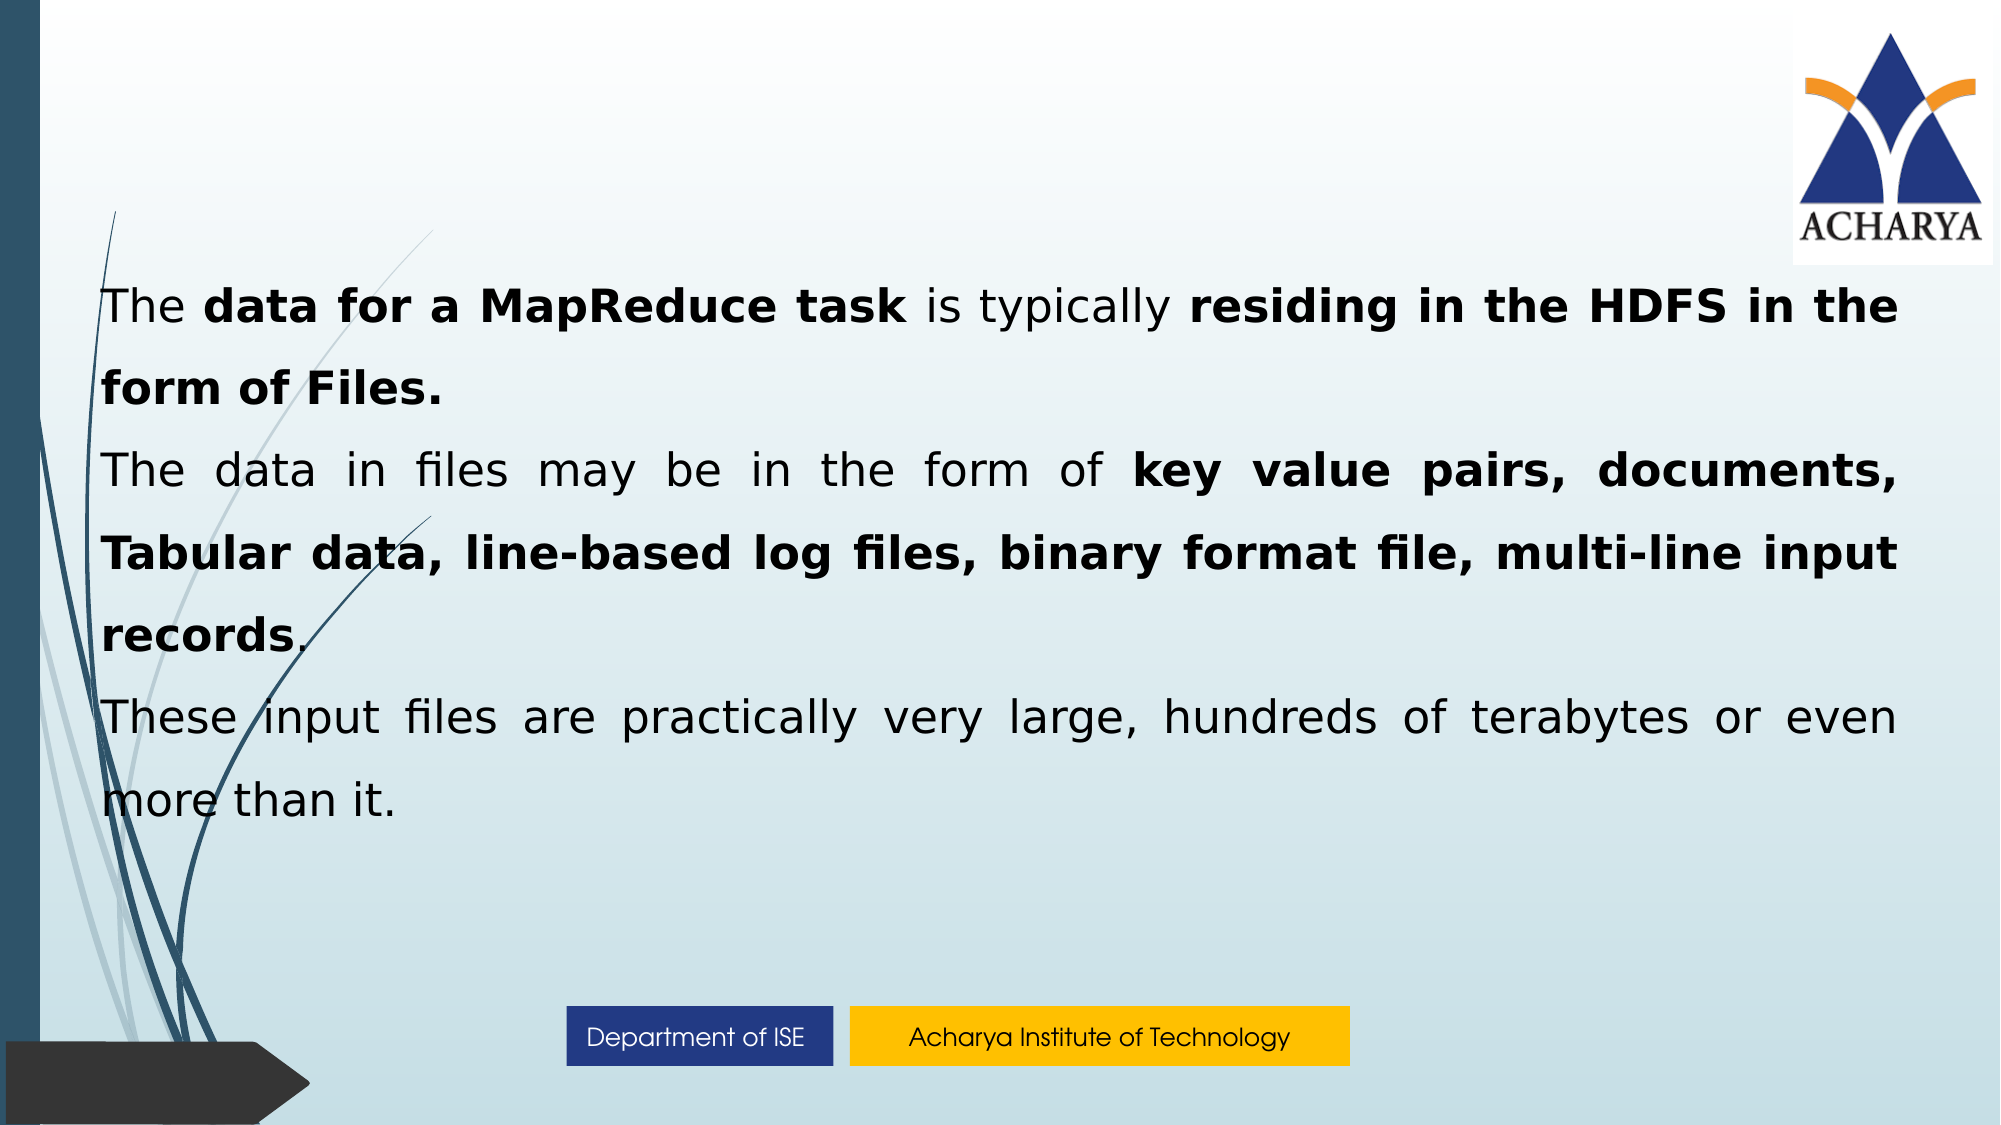

The data for a MapReduce task is typically residing in the HDFS in the form of Files.
The data in files may be in the form of key value pairs, documents, Tabular data, line-based log files, binary format file, multi-line input records.
These input files are practically very large, hundreds of terabytes or even more than it.